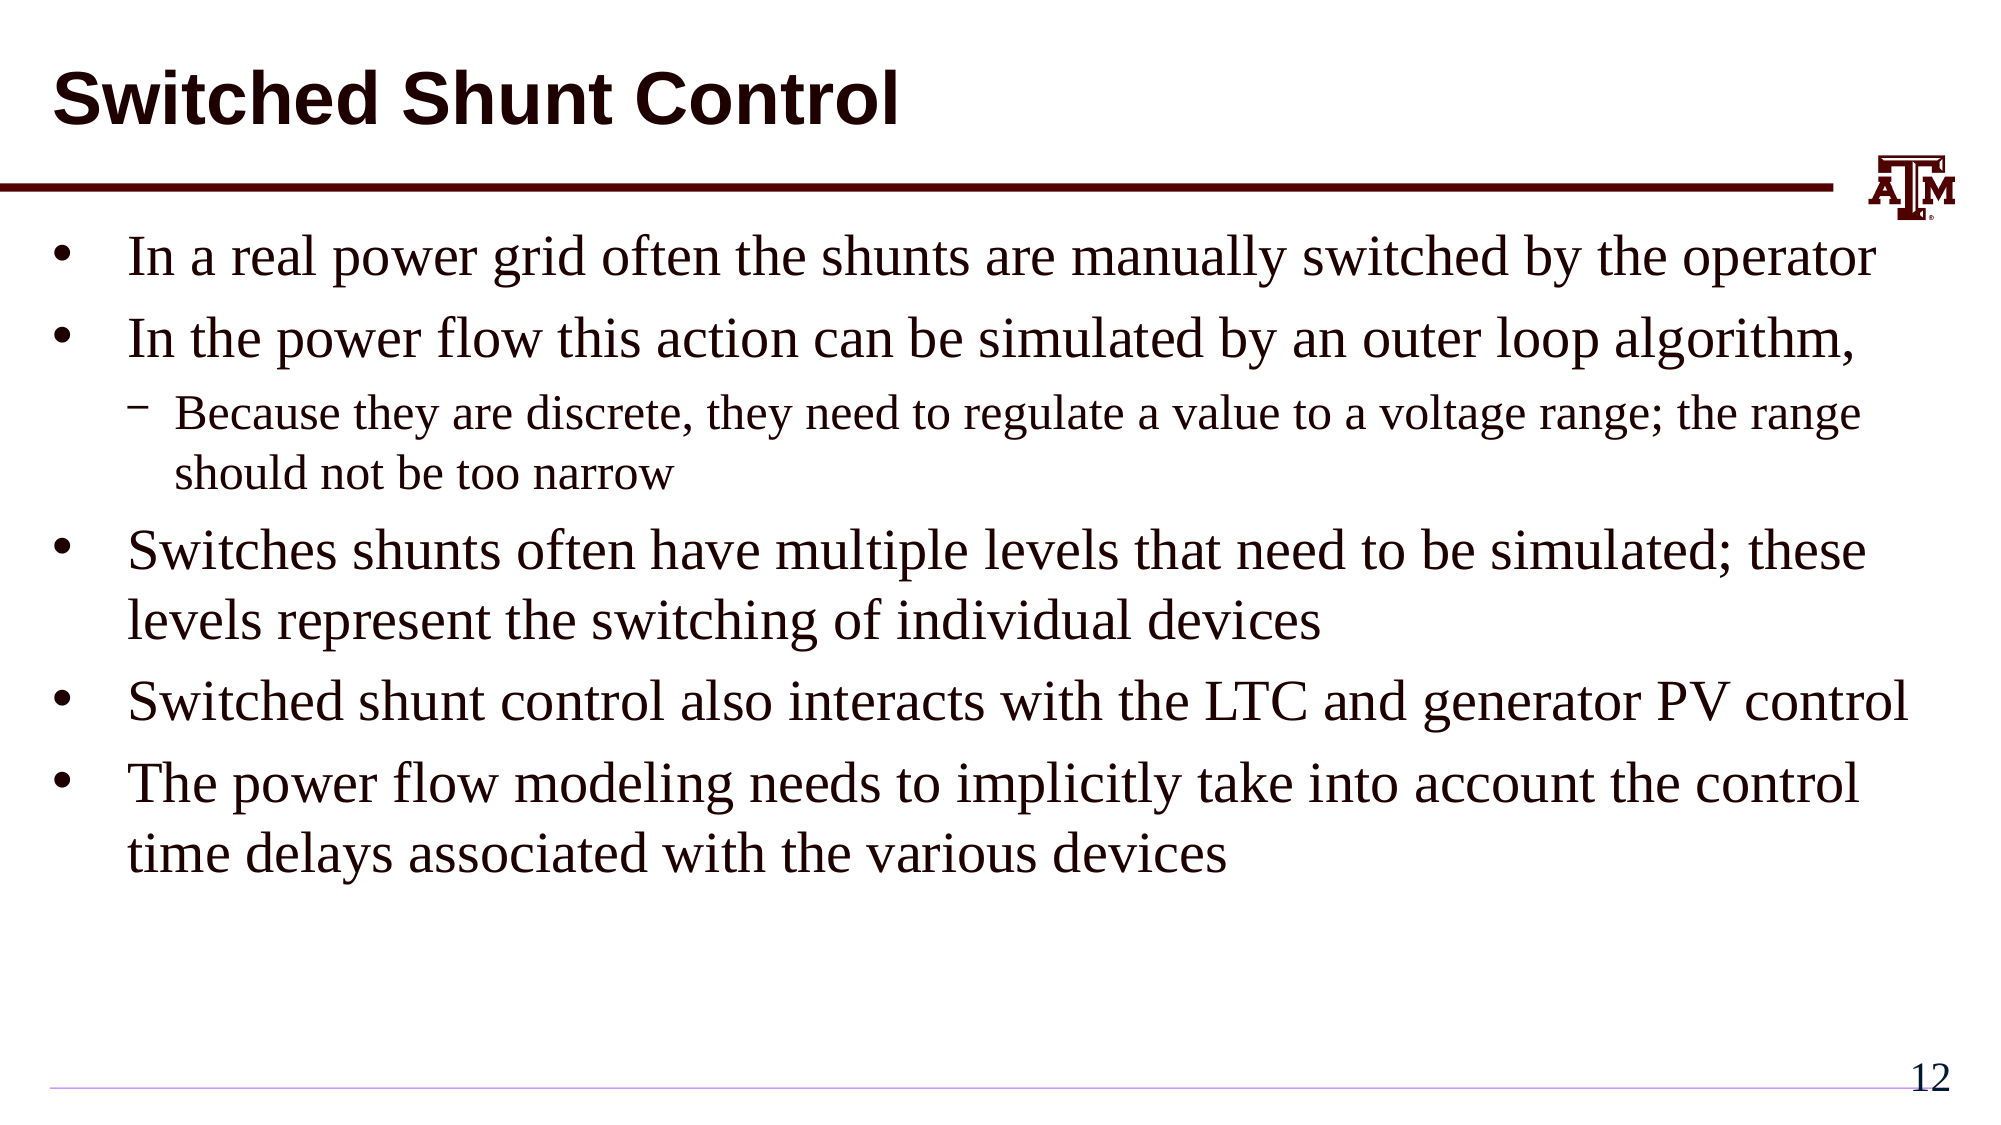

# Switched Shunt Control
In a real power grid often the shunts are manually switched by the operator
In the power flow this action can be simulated by an outer loop algorithm,
Because they are discrete, they need to regulate a value to a voltage range; the range should not be too narrow
Switches shunts often have multiple levels that need to be simulated; these levels represent the switching of individual devices
Switched shunt control also interacts with the LTC and generator PV control
The power flow modeling needs to implicitly take into account the control time delays associated with the various devices
12